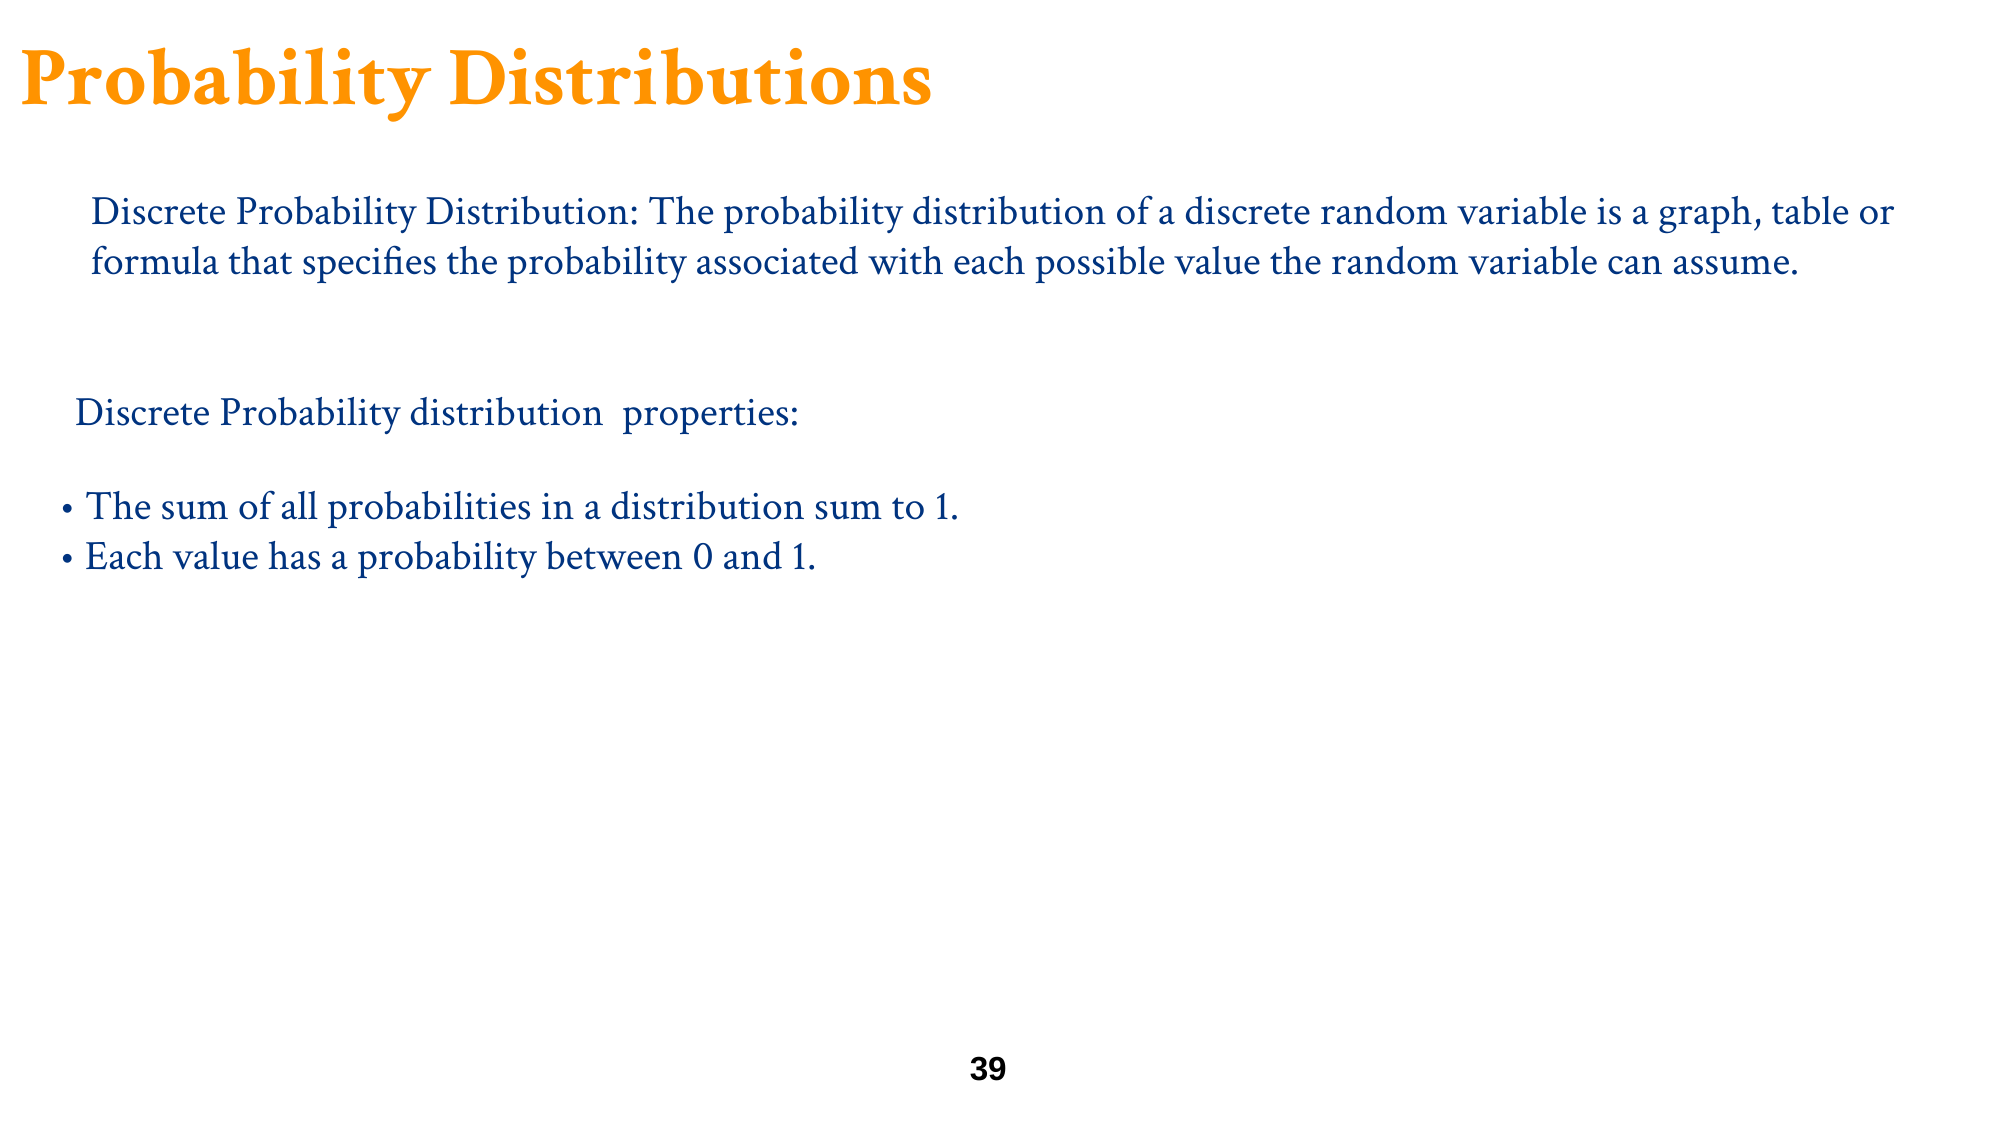

Probability Distributions
Discrete Probability Distribution: The probability distribution of a discrete random variable is a graph, table or formula that specifies the probability associated with each possible value the random variable can assume.
Discrete Probability distribution  properties:
• The sum of all probabilities in a distribution sum to 1.
• Each value has a probability between 0 and 1.